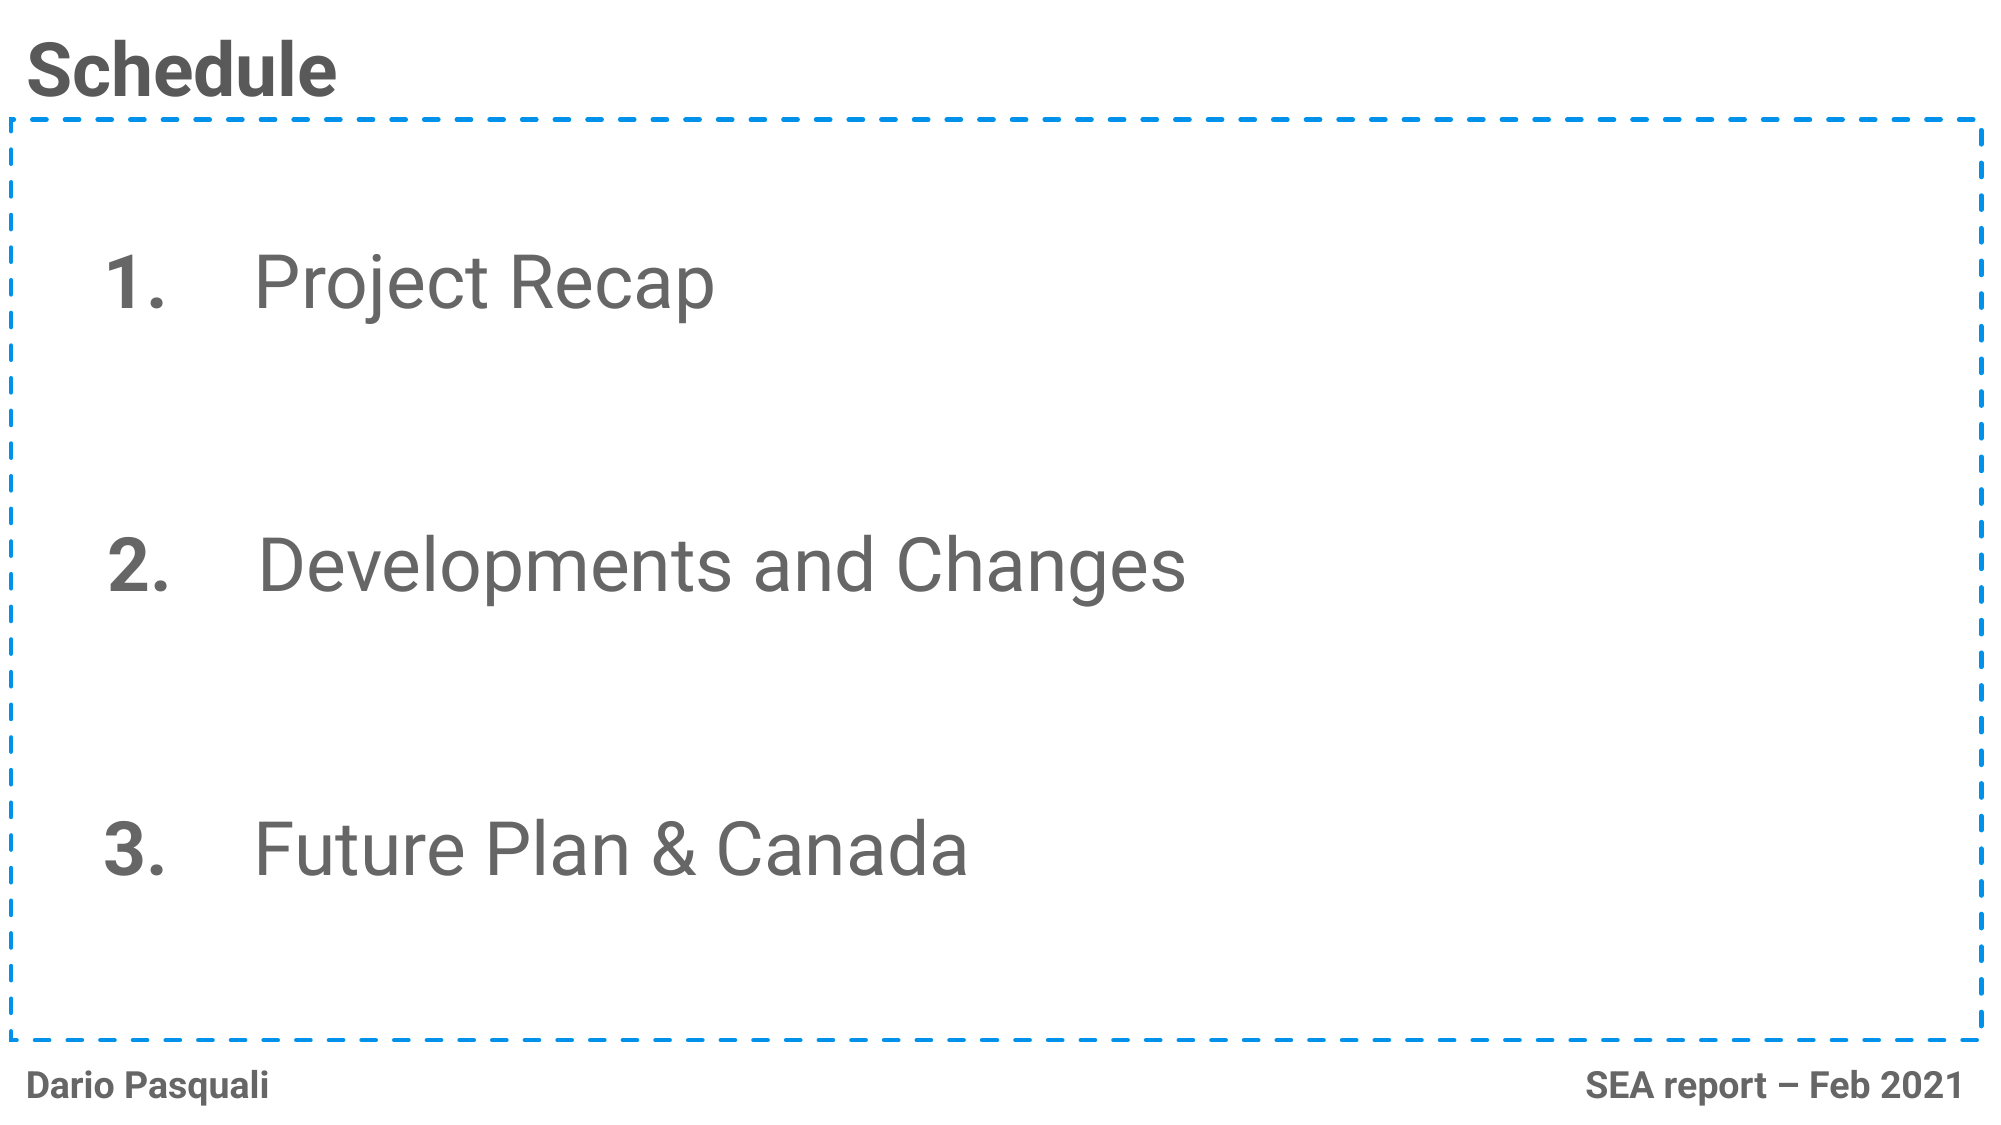

Schedule

1.	Project Recap
2.	Developments and Changes
3.	Future Plan & Canada
Dario Pasquali
SEA report – Feb 2021